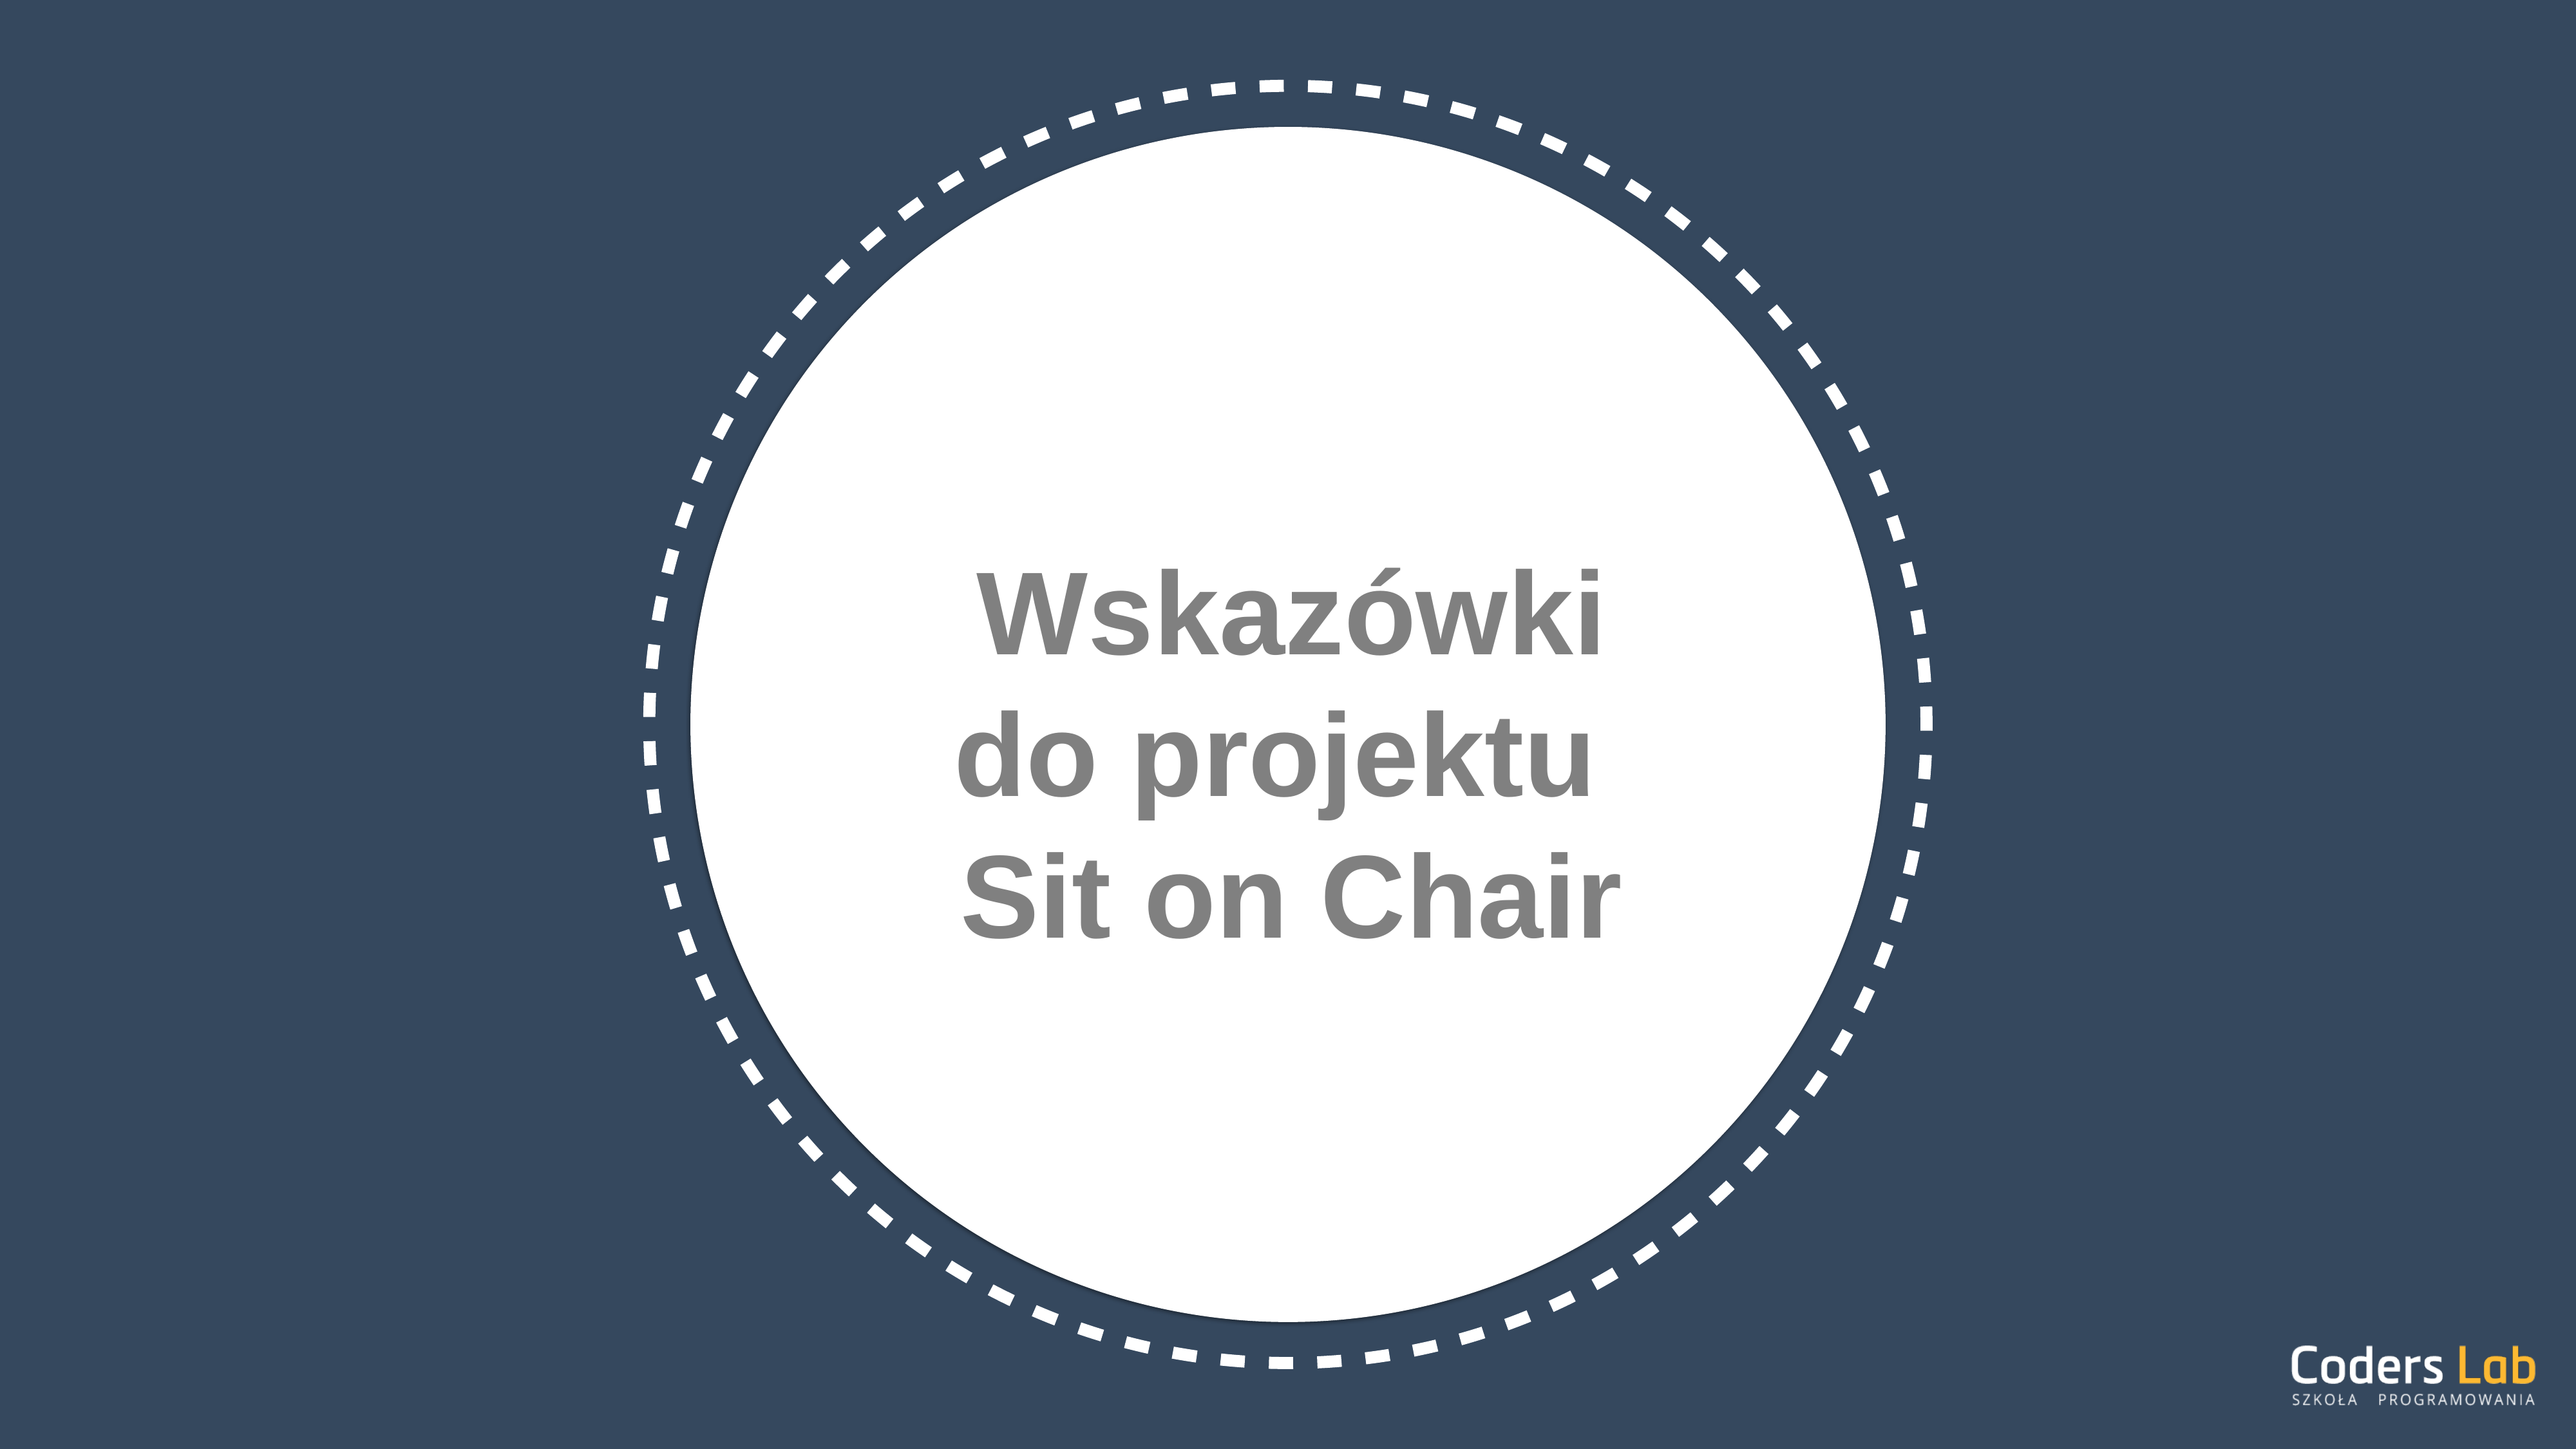

# Wskazówki do projektu Sit on Chair